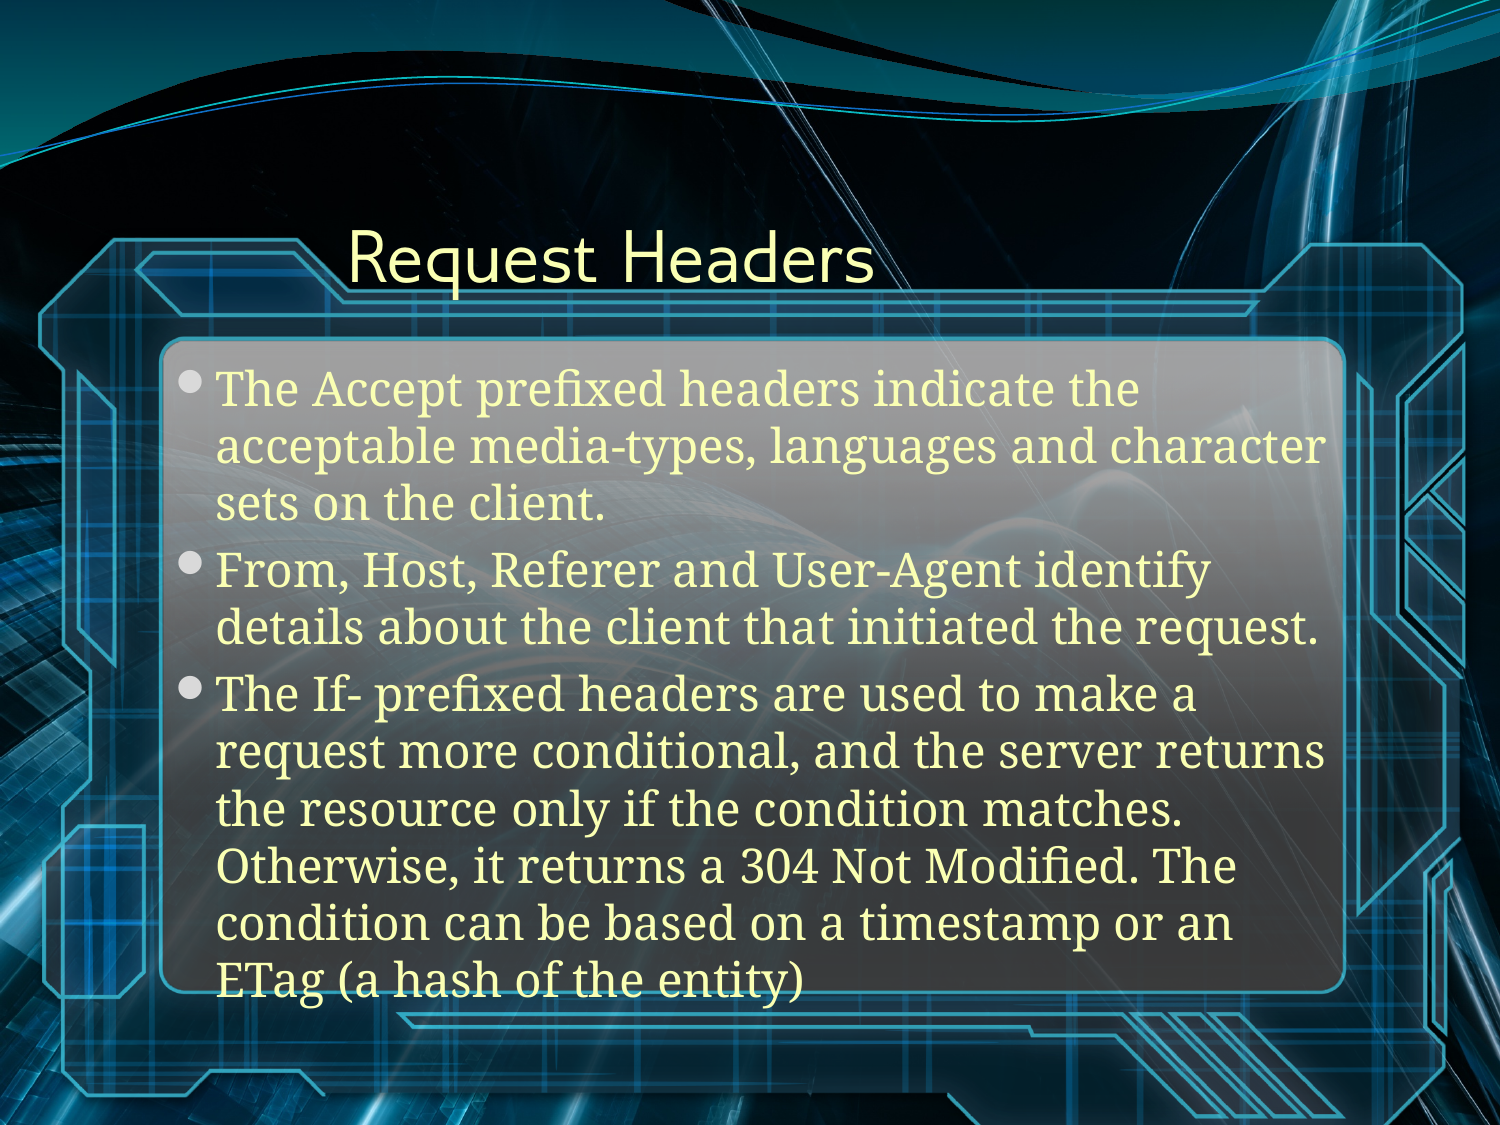

# Request Headers
The Accept prefixed headers indicate the acceptable media-types, languages and character sets on the client.
From, Host, Referer and User-Agent identify details about the client that initiated the request.
The If- prefixed headers are used to make a request more conditional, and the server returns the resource only if the condition matches. Otherwise, it returns a 304 Not Modified. The condition can be based on a timestamp or an ETag (a hash of the entity)